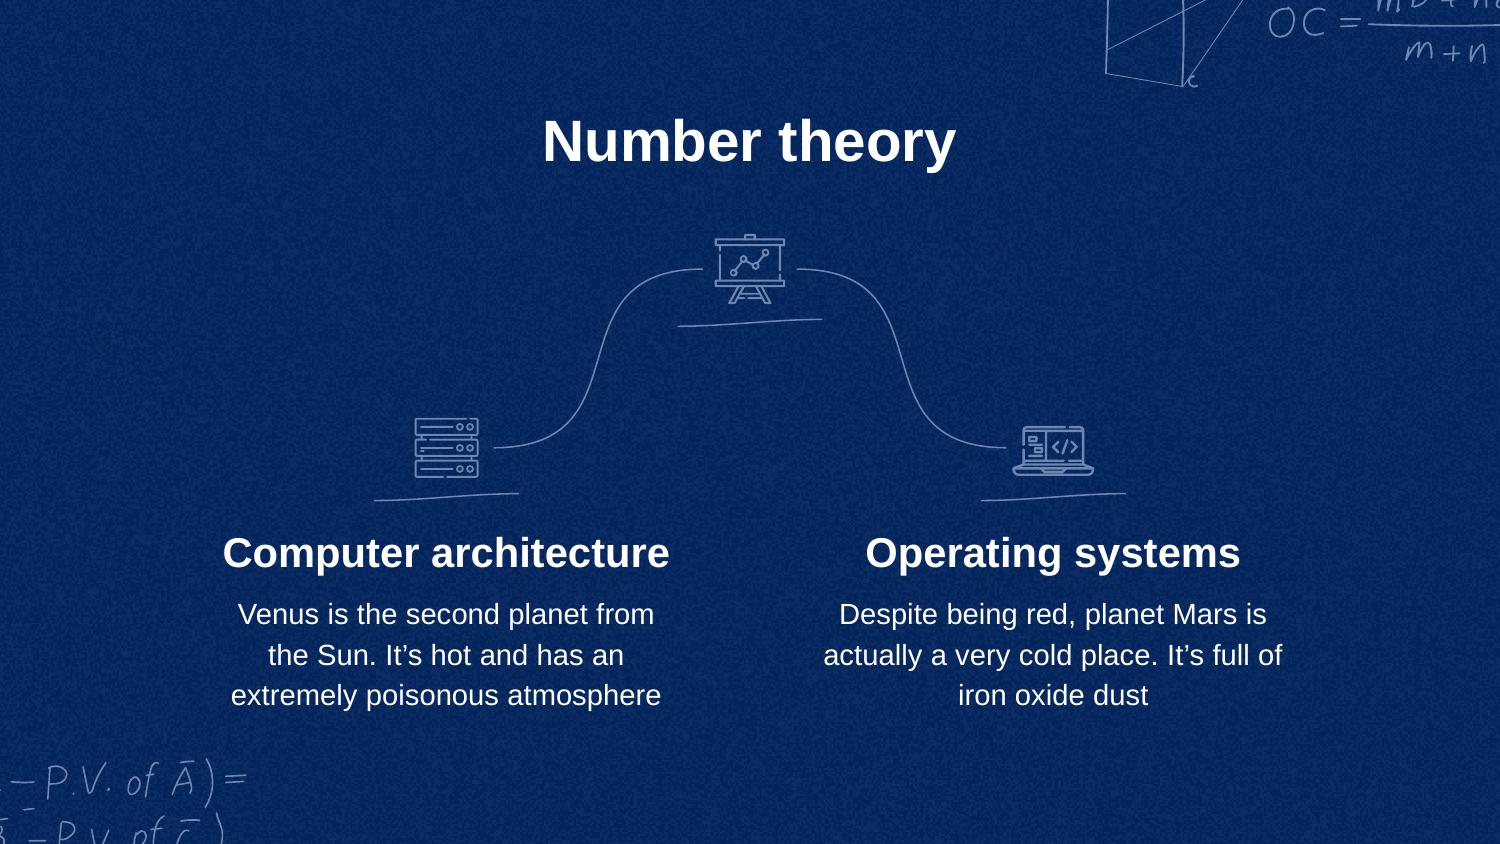

# Number theory

Computer architecture
Operating systems
Venus is the second planet from the Sun. It’s hot and has an extremely poisonous atmosphere
Despite being red, planet Mars is actually a very cold place. It’s full of iron oxide dust